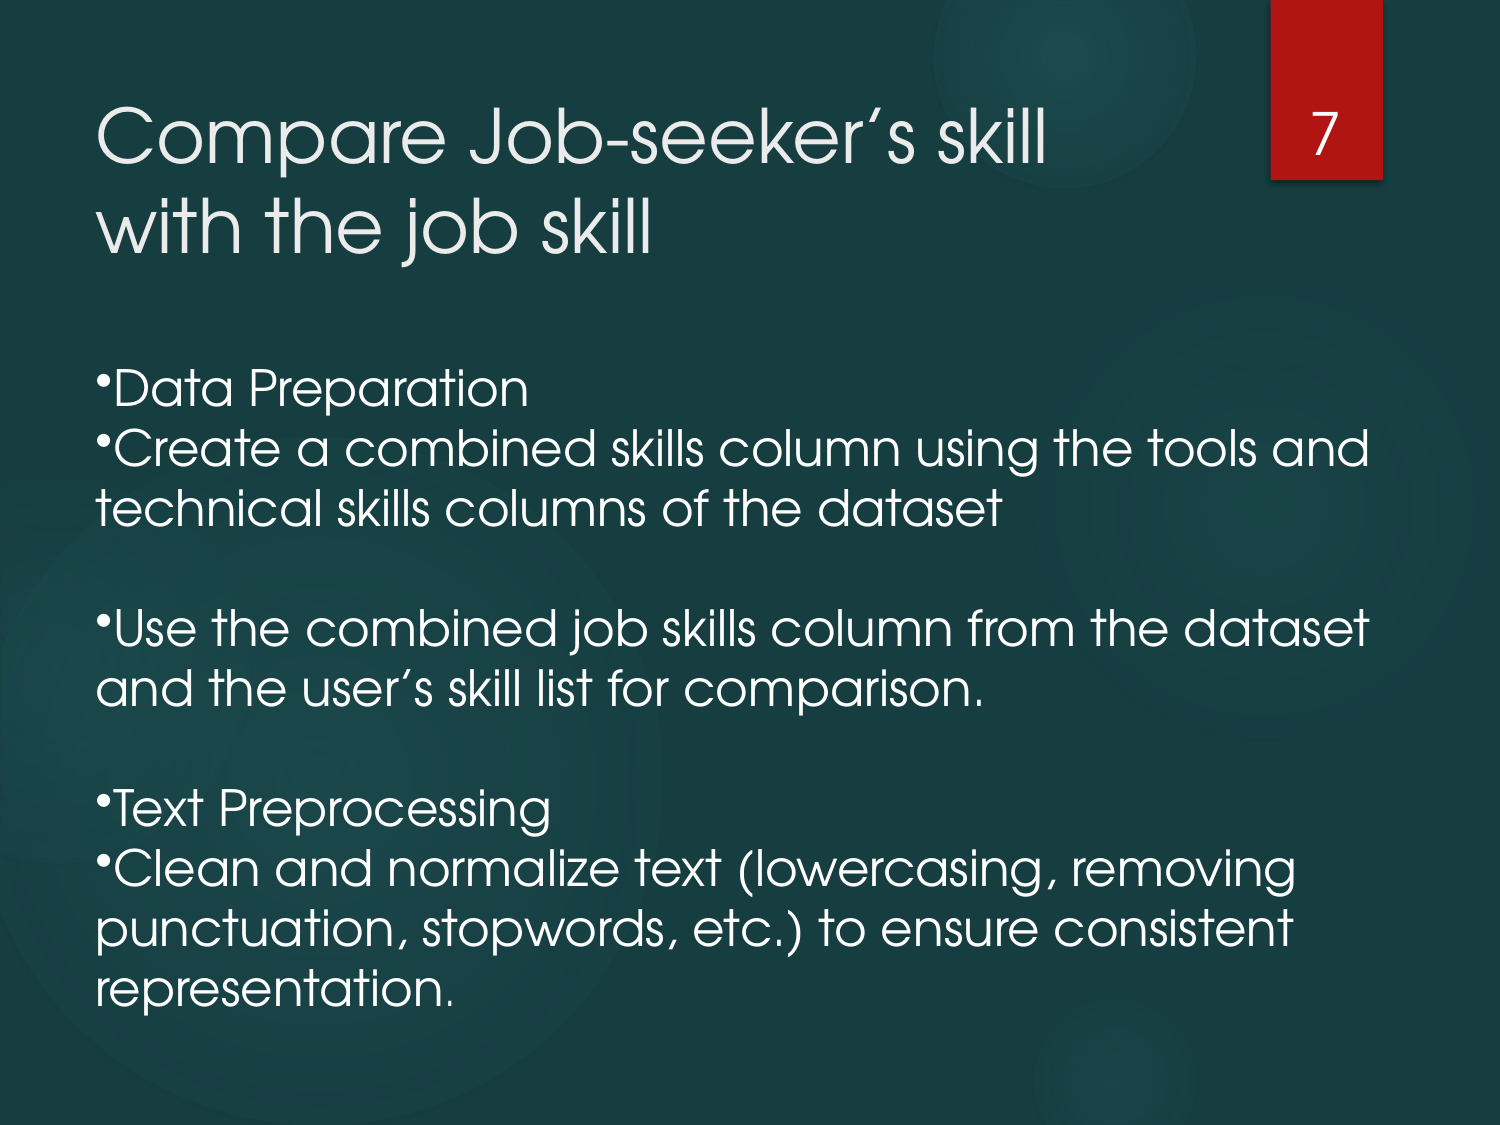

7
# Compare Job-seeker’s skill with the job skill
Data Preparation
Create a combined skills column using the tools and technical skills columns of the dataset

Use the combined job skills column from the dataset and the user’s skill list for comparison.

Text Preprocessing
Clean and normalize text (lowercasing, removing punctuation, stopwords, etc.) to ensure consistent representation.